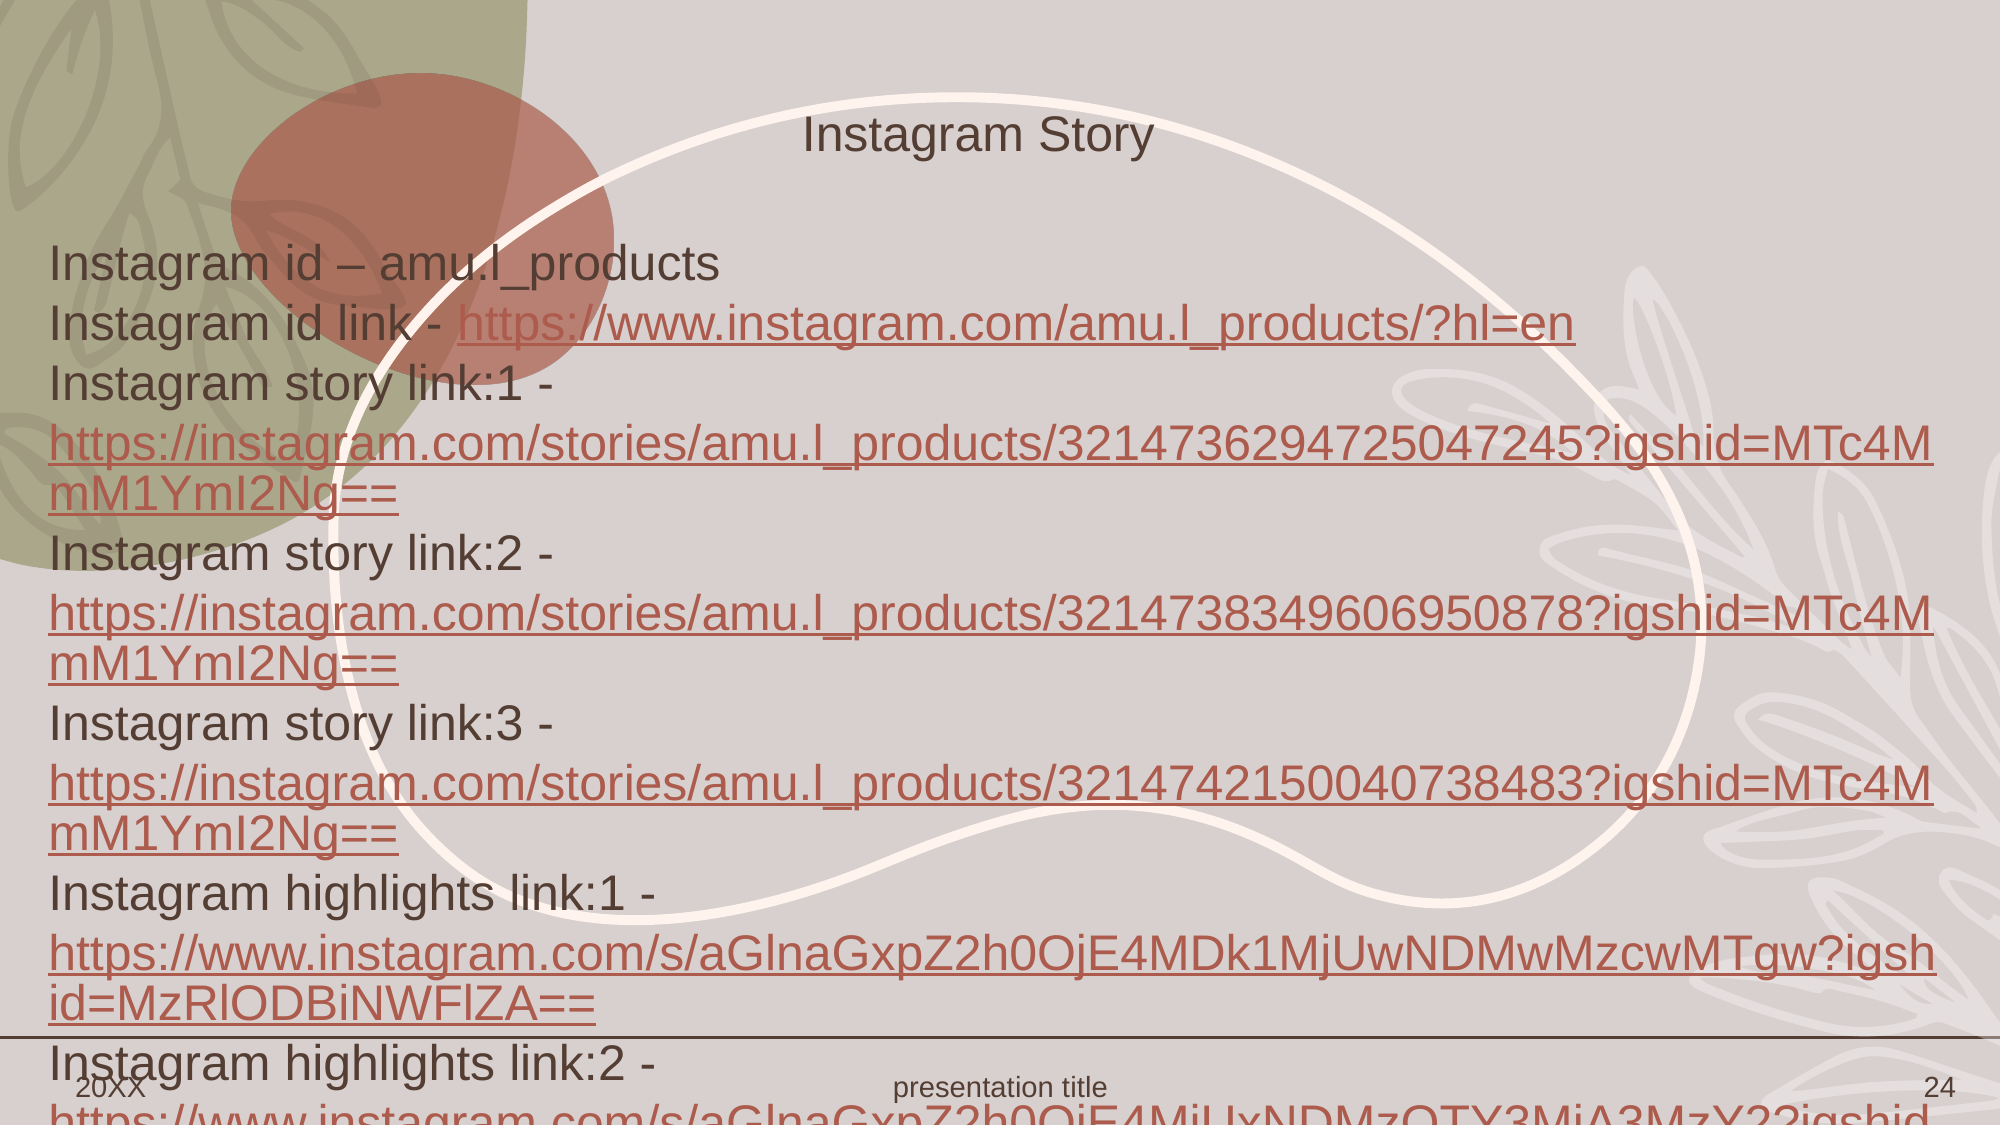

# Instagram Story
Instagram id – amu.l_products
Instagram id link - https://www.instagram.com/amu.l_products/?hl=en
Instagram story link:1 - https://instagram.com/stories/amu.l_products/3214736294725047245?igshid=MTc4MmM1YmI2Ng==
Instagram story link:2 - https://instagram.com/stories/amu.l_products/3214738349606950878?igshid=MTc4MmM1YmI2Ng==
Instagram story link:3 - https://instagram.com/stories/amu.l_products/3214742150040738483?igshid=MTc4MmM1YmI2Ng==
Instagram highlights link:1 - https://www.instagram.com/s/aGlnaGxpZ2h0OjE4MDk1MjUwNDMwMzcwMTgw?igshid=MzRlODBiNWFlZA==
Instagram highlights link:2 - https://www.instagram.com/s/aGlnaGxpZ2h0OjE4MjUxNDMzOTY3MjA3MzY2?igshid=MzRlODBiNWFlZA==

20XX
presentation title
24